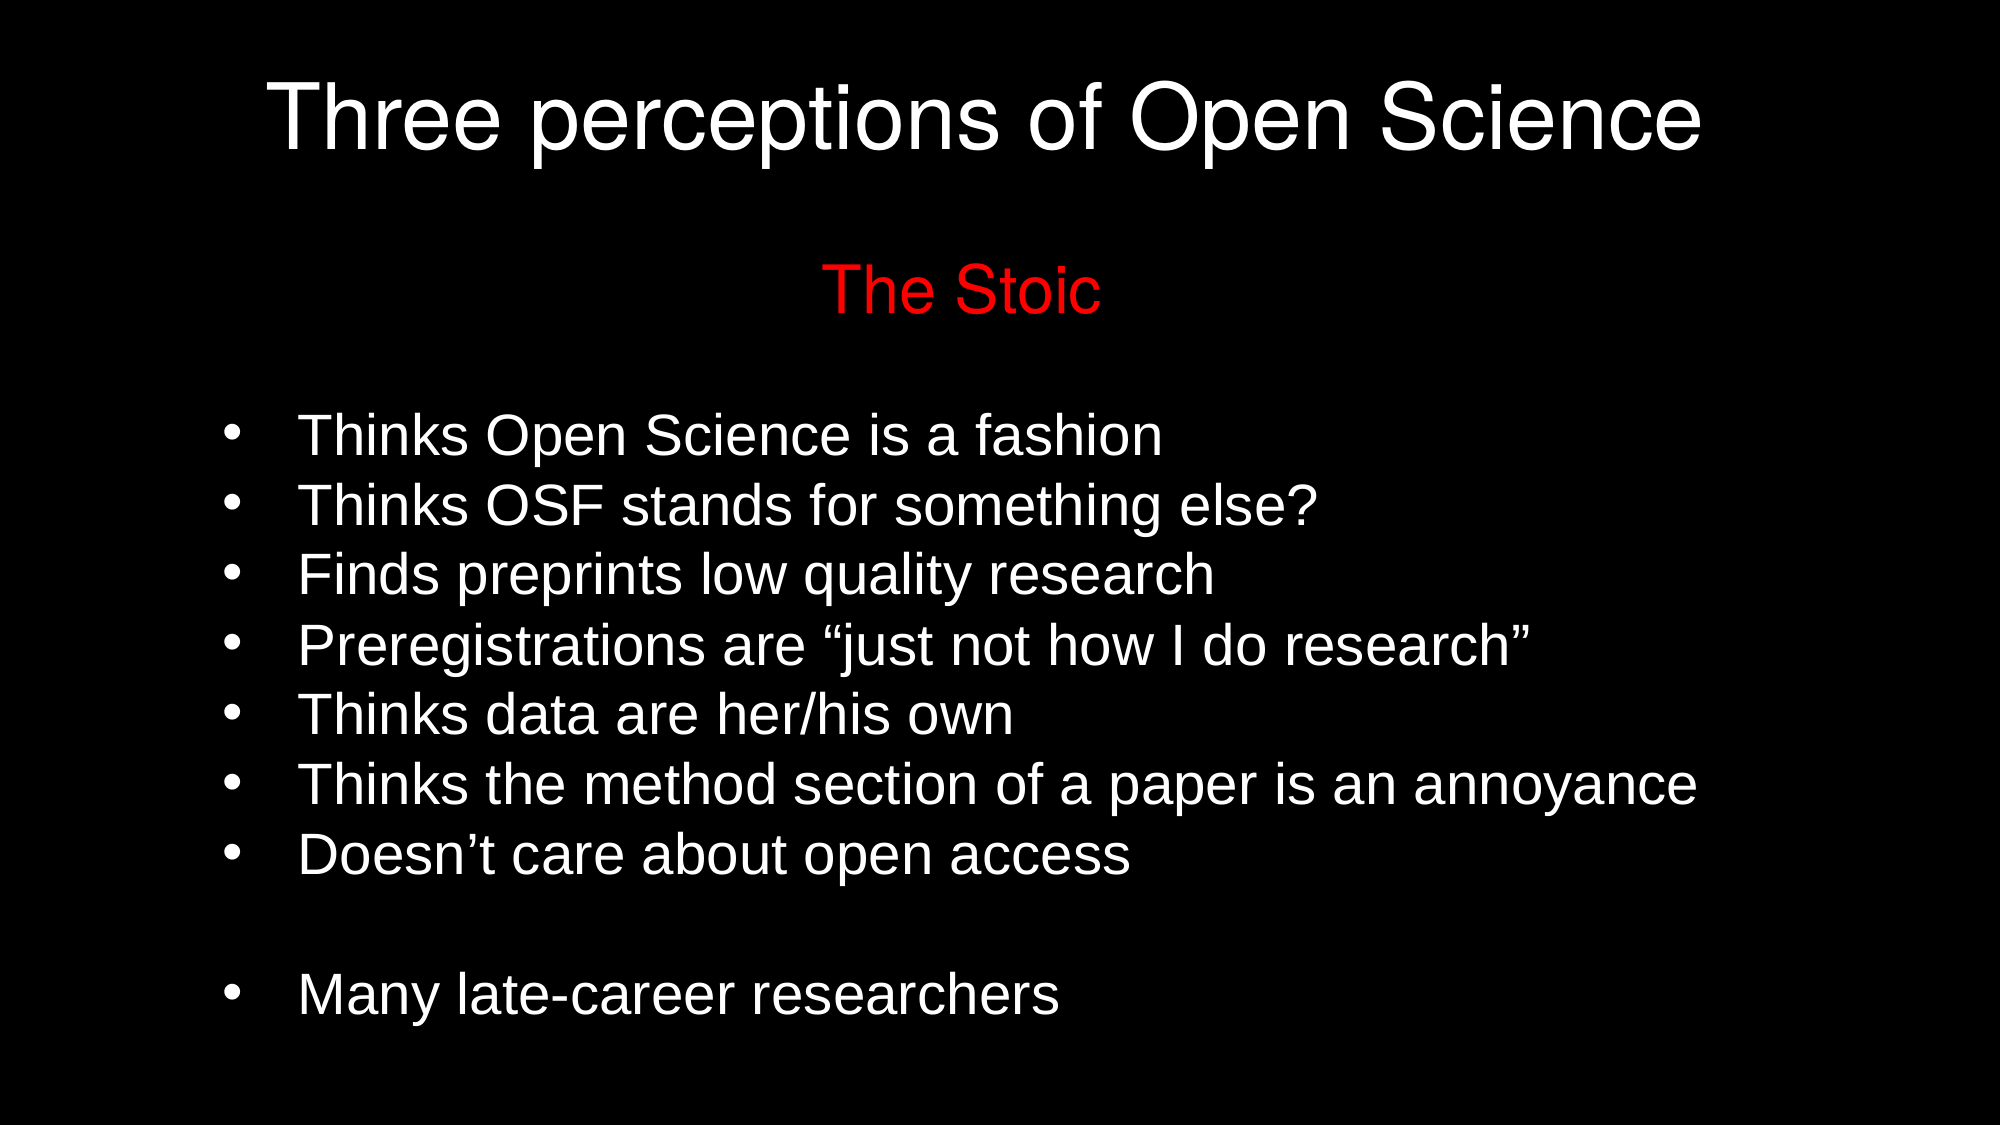

# Three perceptions of Open Science
The Stoic

Thinks Open Science is a fashion
Thinks OSF stands for something else?
Finds preprints low quality research
Preregistrations are “just not how I do research”
Thinks data are her/his own
Thinks the method section of a paper is an annoyance
Doesn’t care about open access

Many late-career researchers